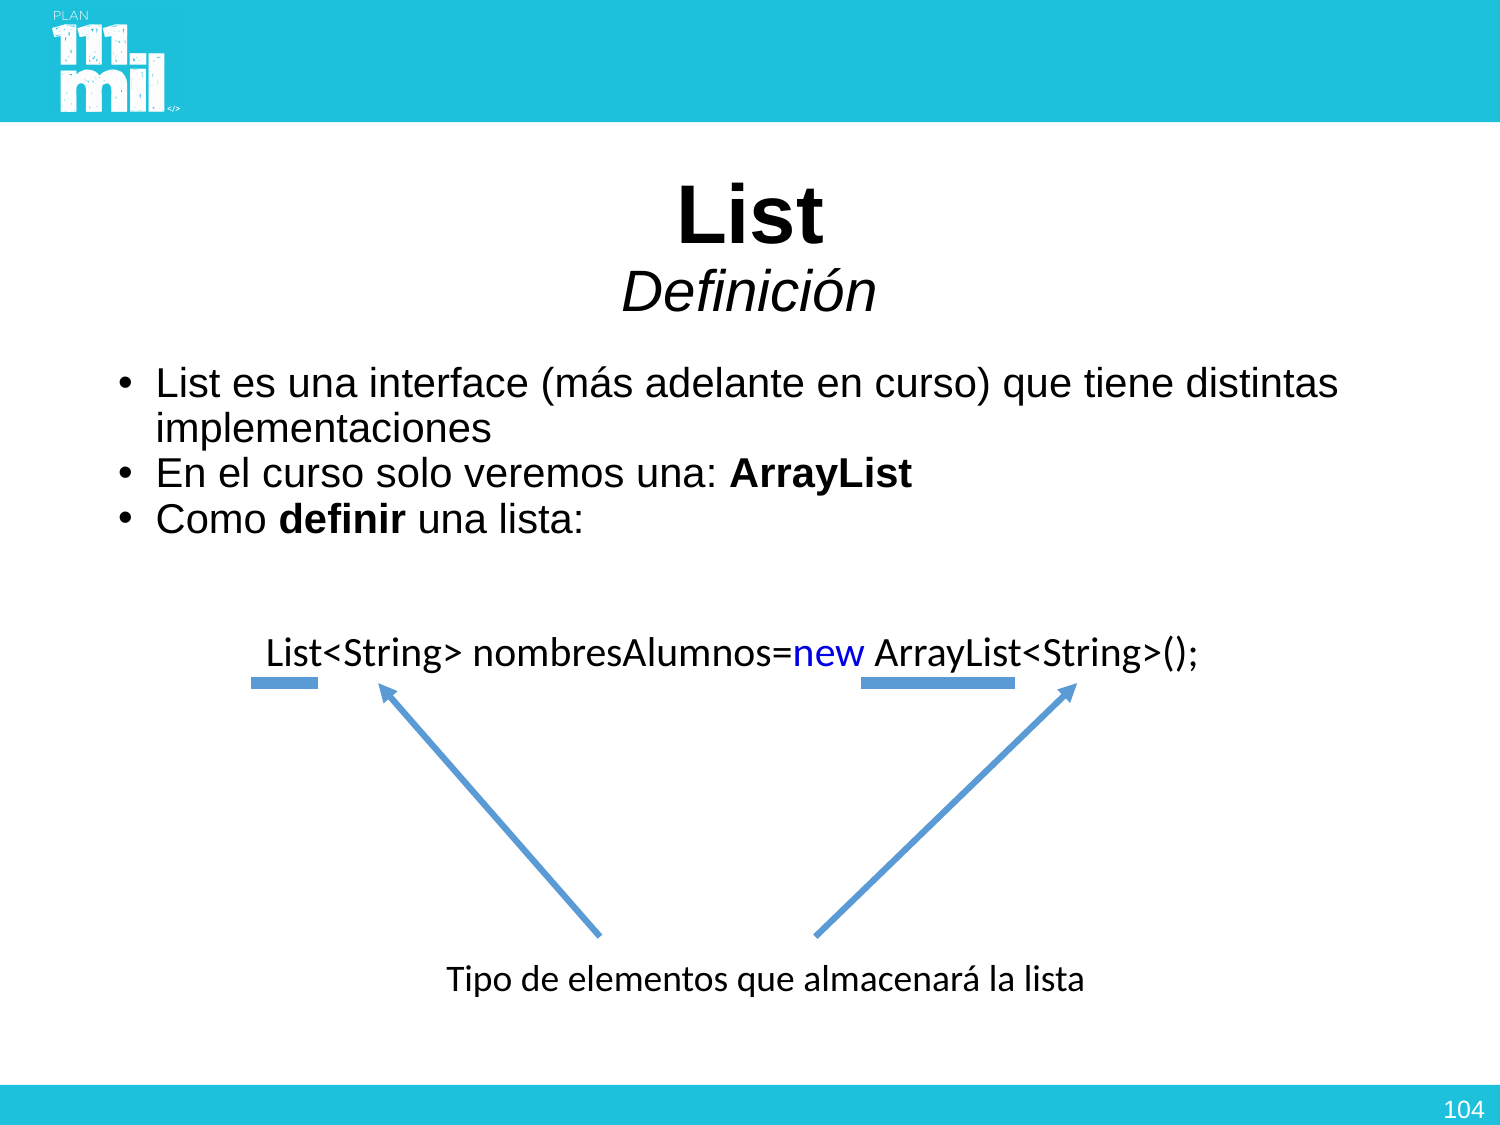

# List Definición
List es una interface (más adelante en curso) que tiene distintas implementaciones
En el curso solo veremos una: ArrayList
Como definir una lista:

List<String> nombresAlumnos=new ArrayList<String>();
Tipo de elementos que almacenará la lista
104